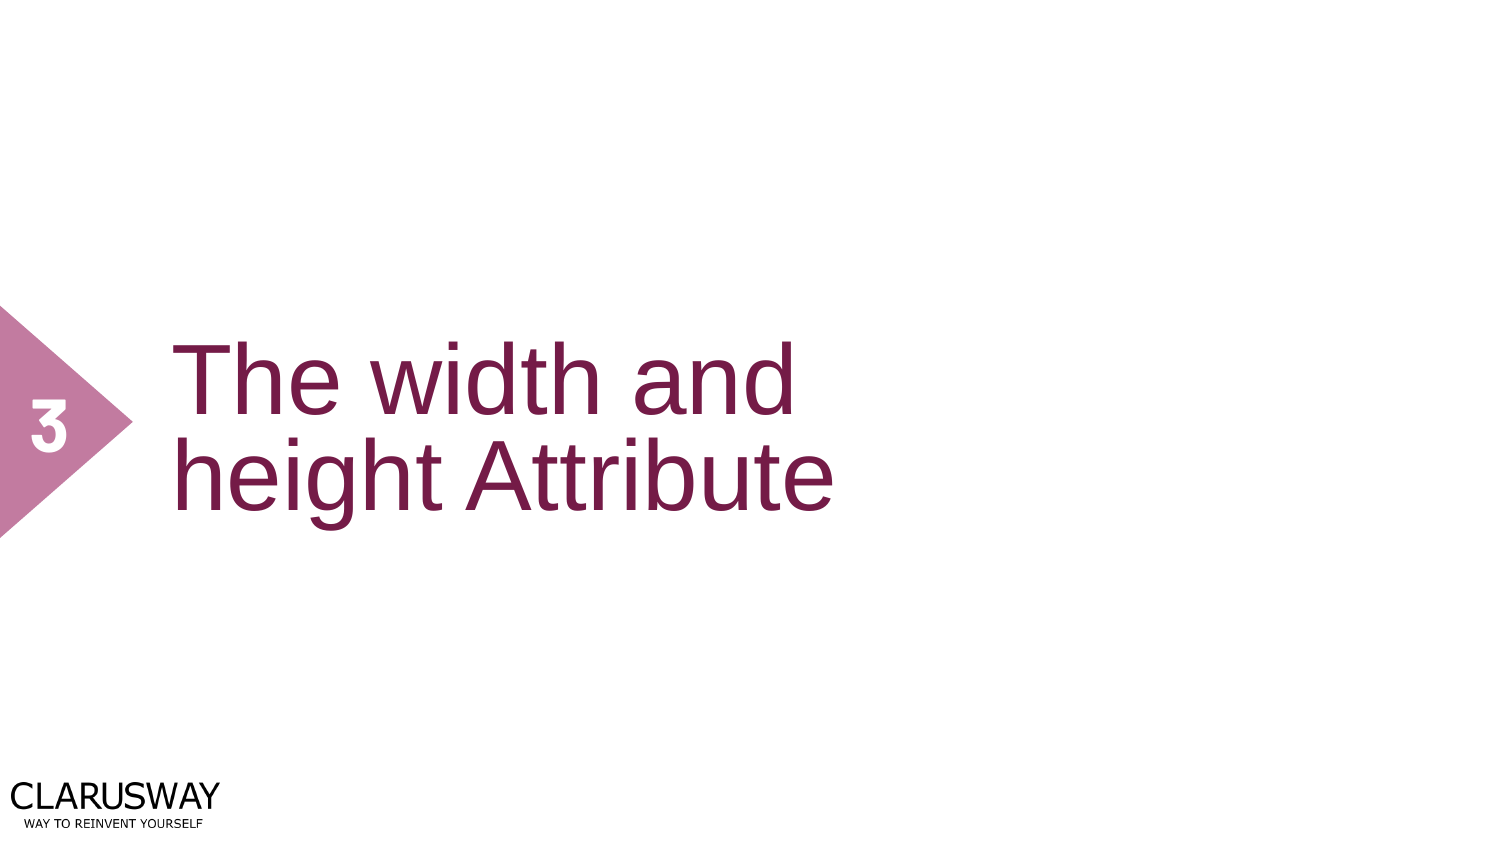

3
# The width and height Attribute